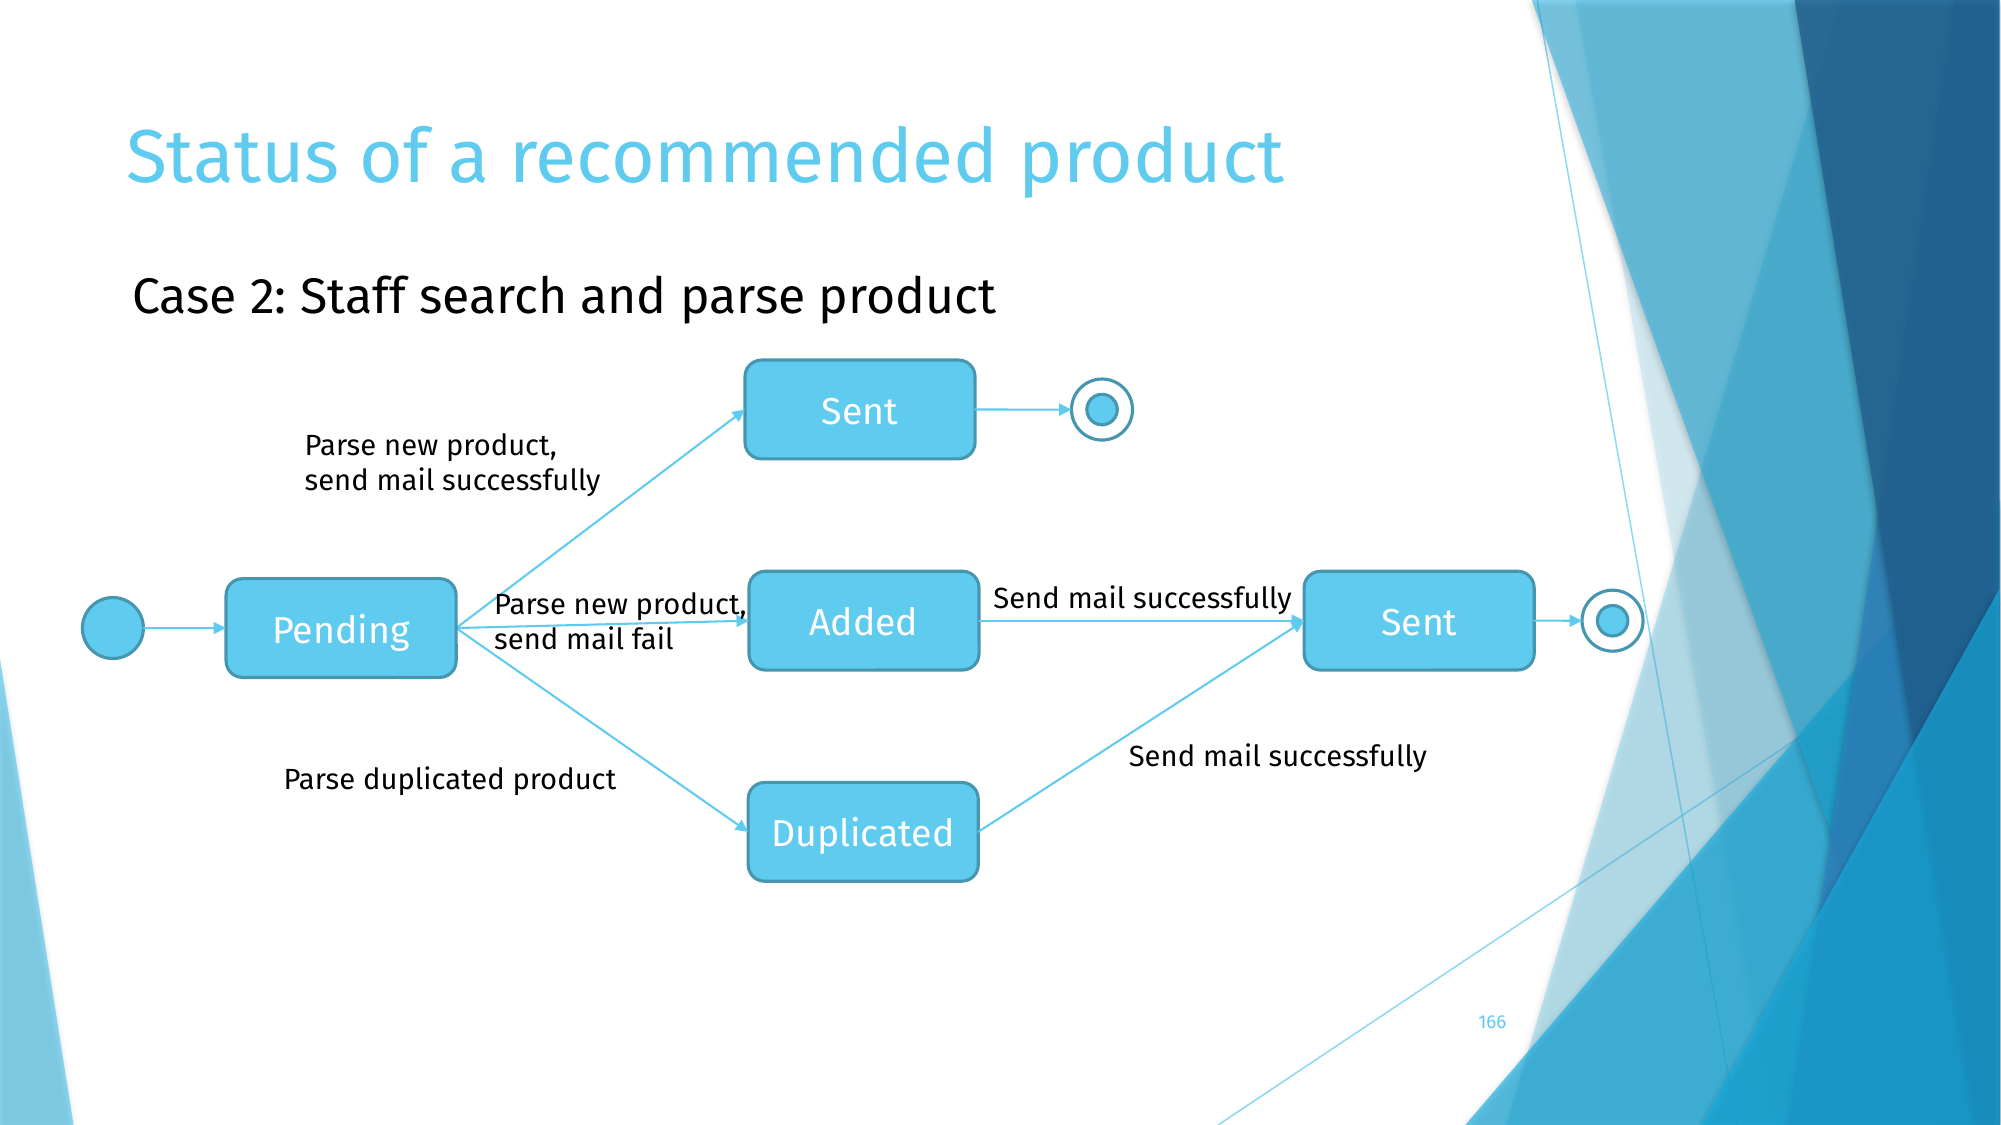

# Status of a recommended product
Case 2: Staff search and parse product
Sent

Parse new product,
send mail successfully
Sent
Added
Send mail successfully
Parse new product,
send mail fail
Pending

Send mail successfully
Parse duplicated product
Duplicated
166